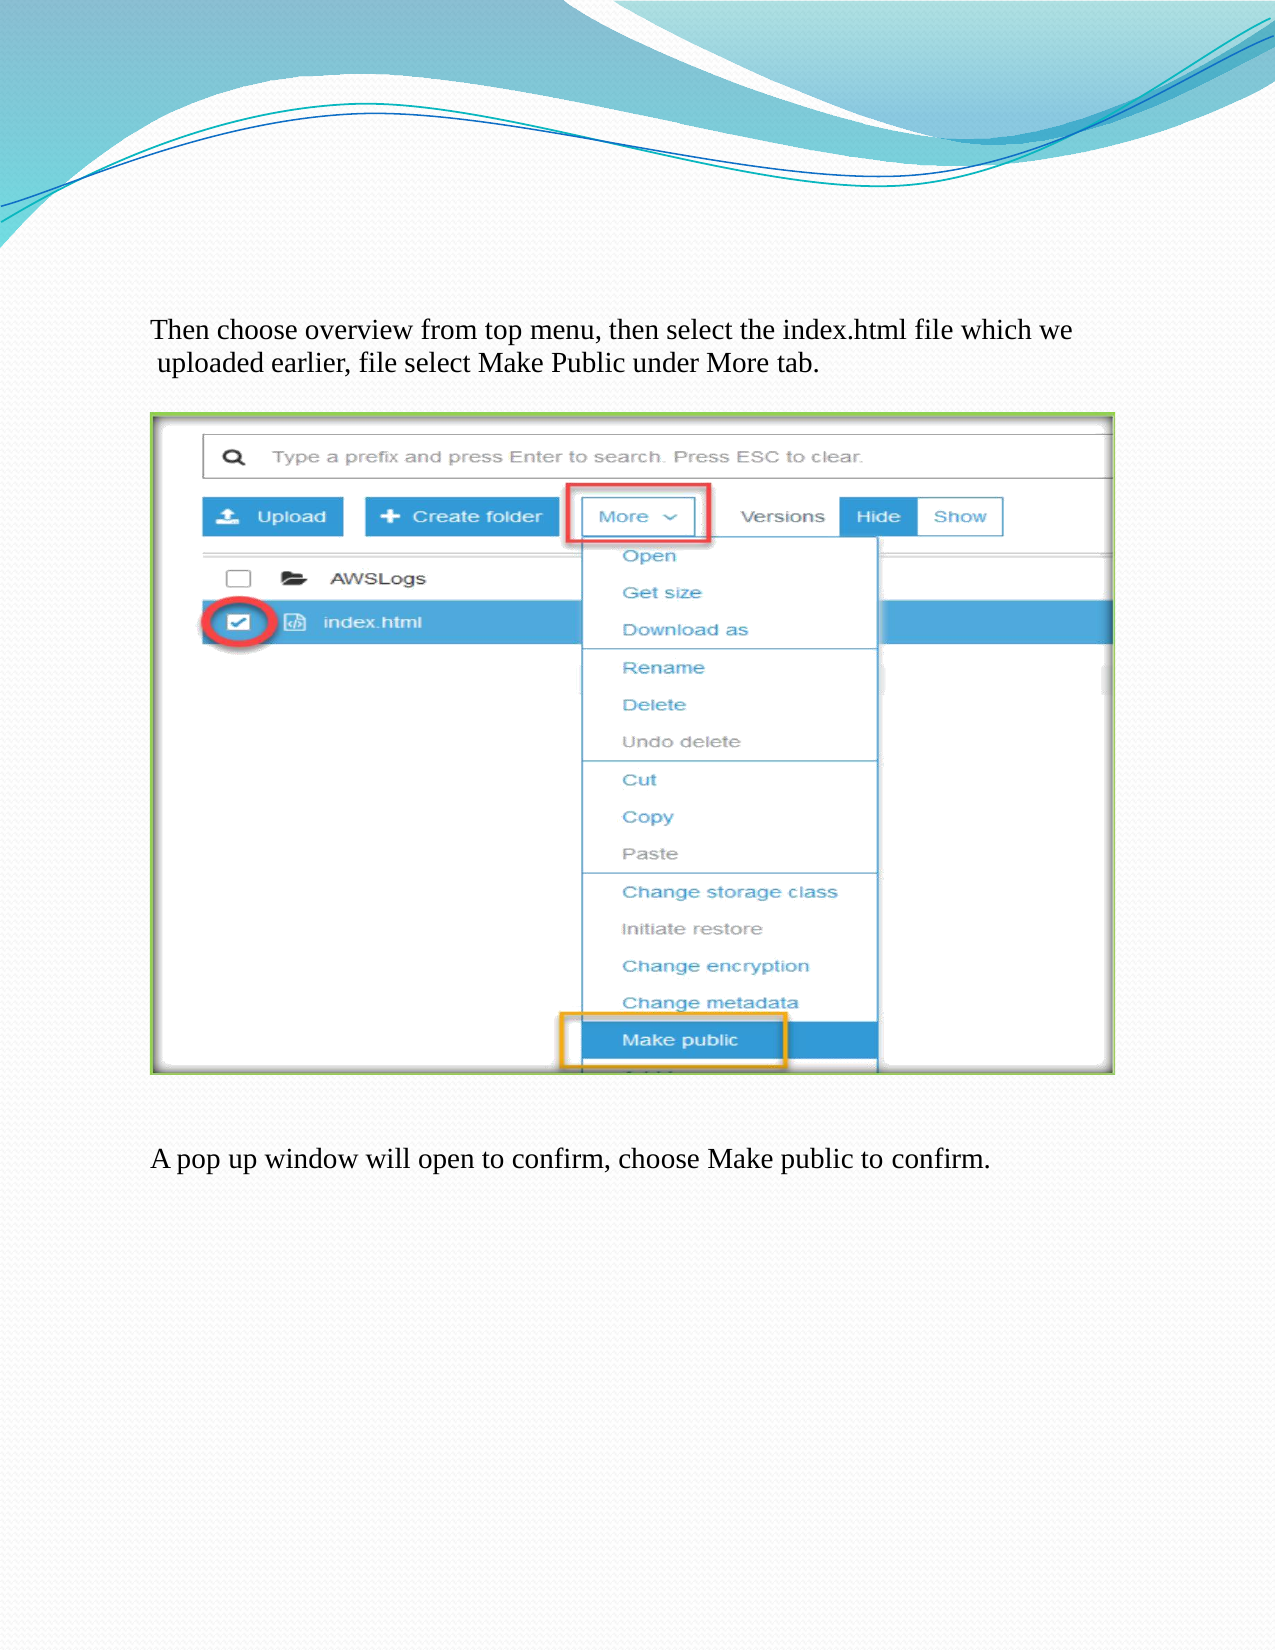

Then choose overview from top menu, then select the index.html file which we  uploaded earlier, file select Make Public under More tab.

A pop up window will open to confirm, choose Make public to confirm.